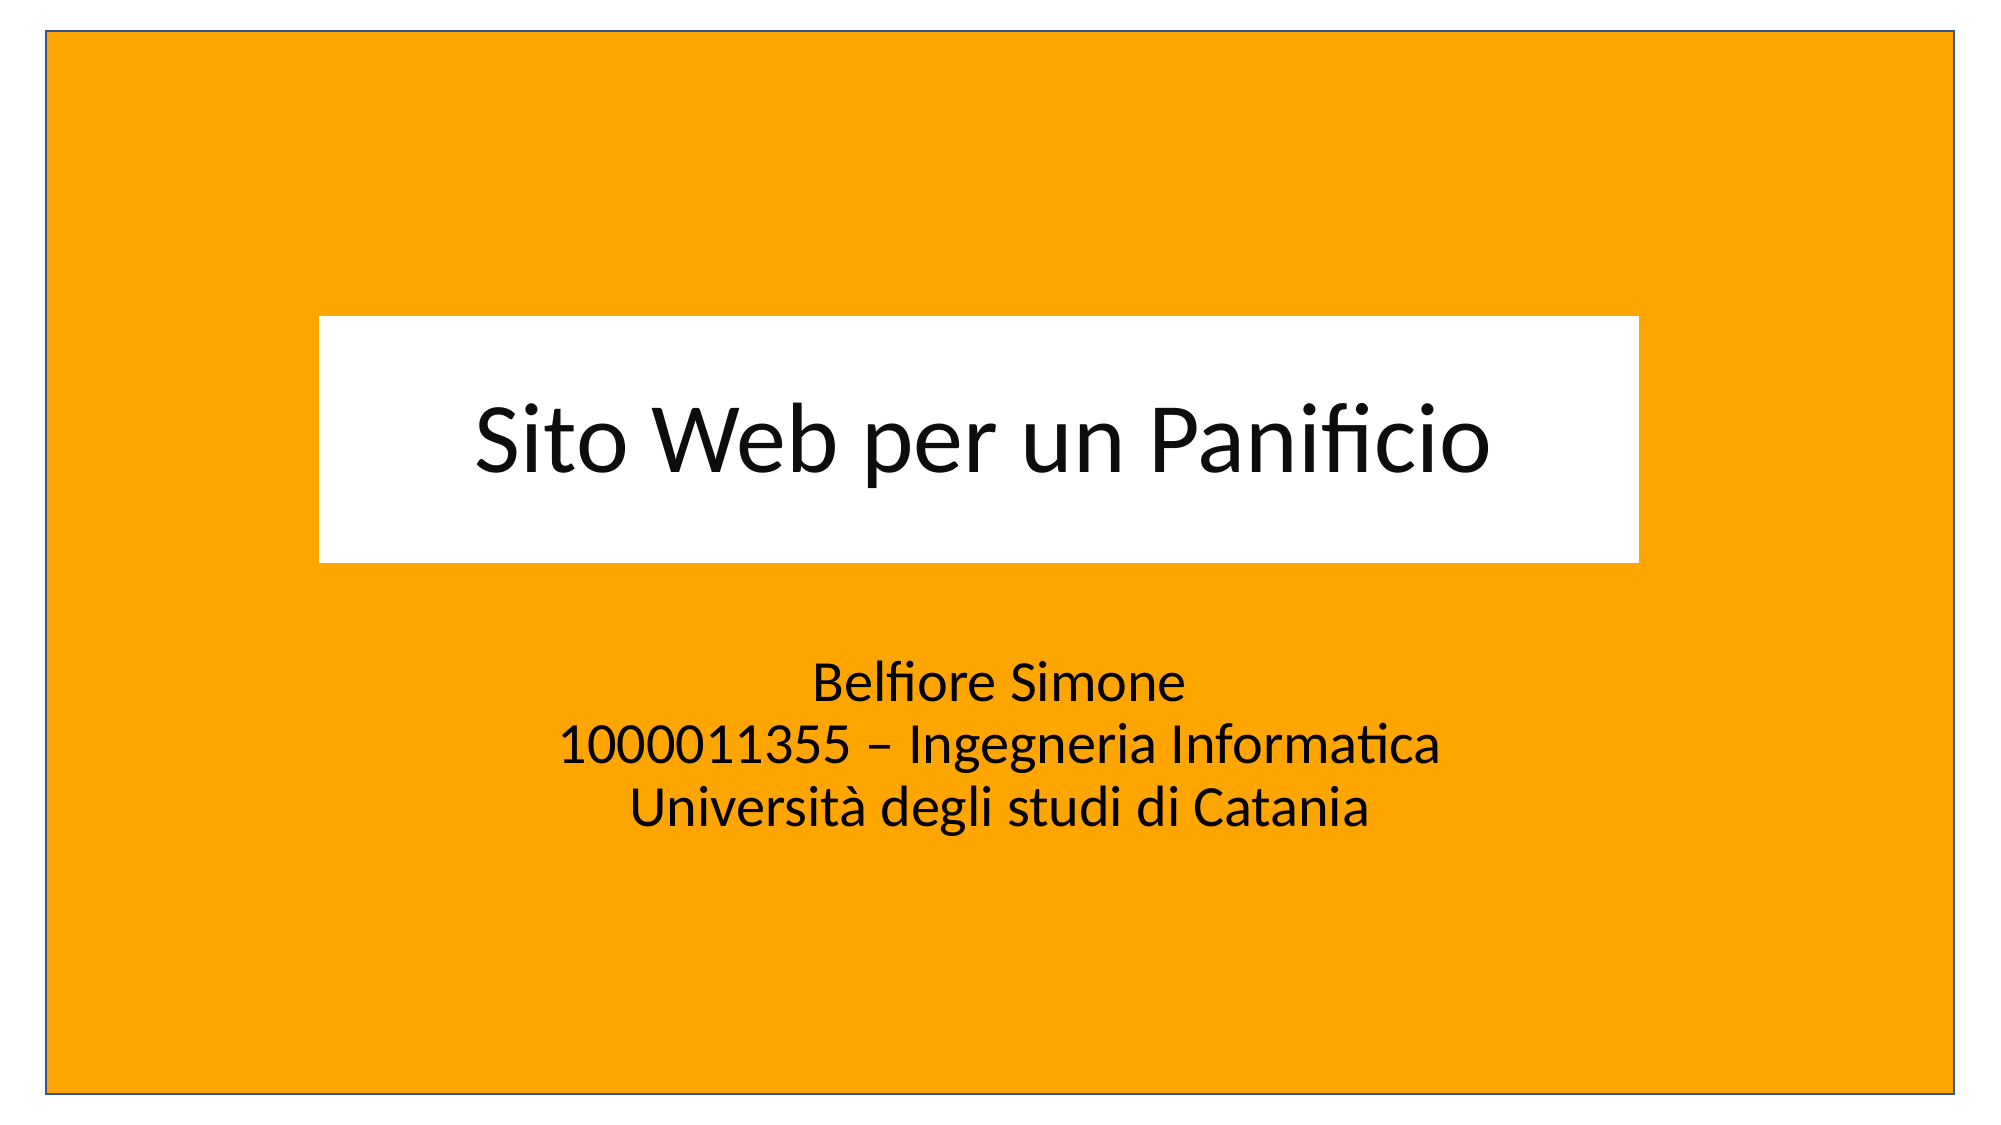

Sito Web per un Panificio

Belfiore Simone
1000011355 – Ingegneria Informatica
Università degli studi di Catania